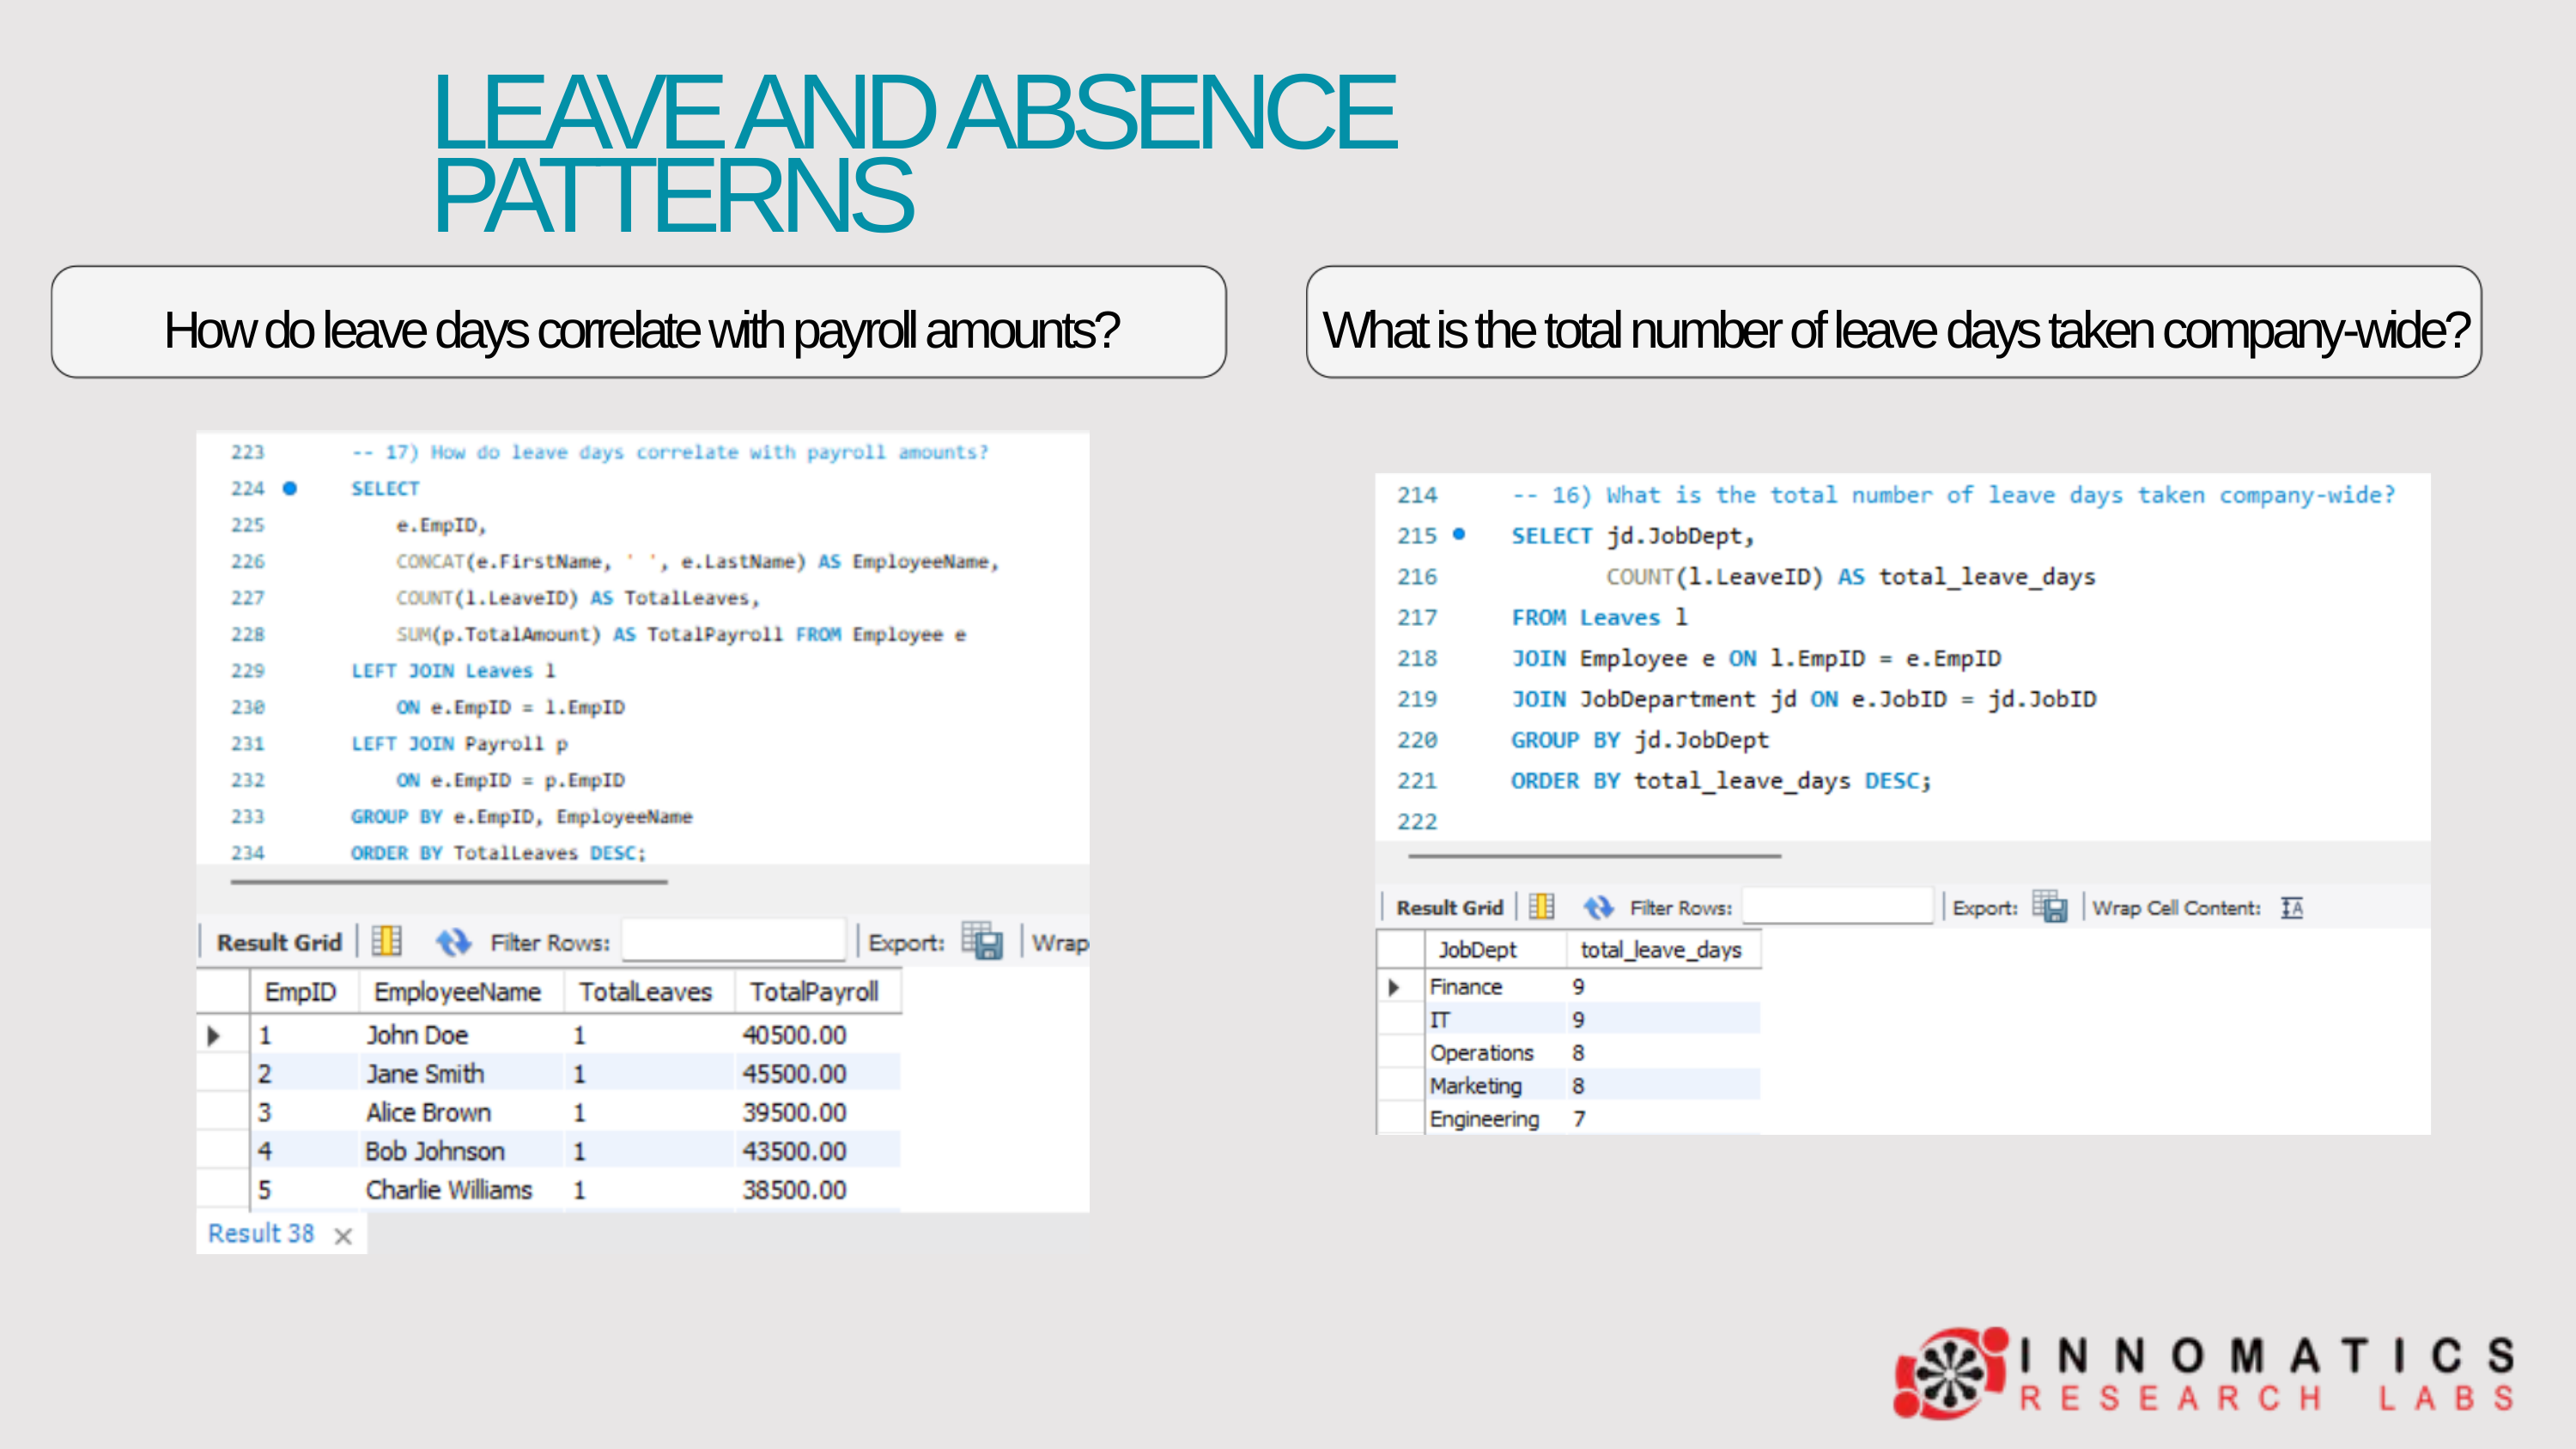

LEAVE AND ABSENCE PATTERNS

How do leave days correlate with payroll amounts?
What is the total number of leave days taken company-wide?